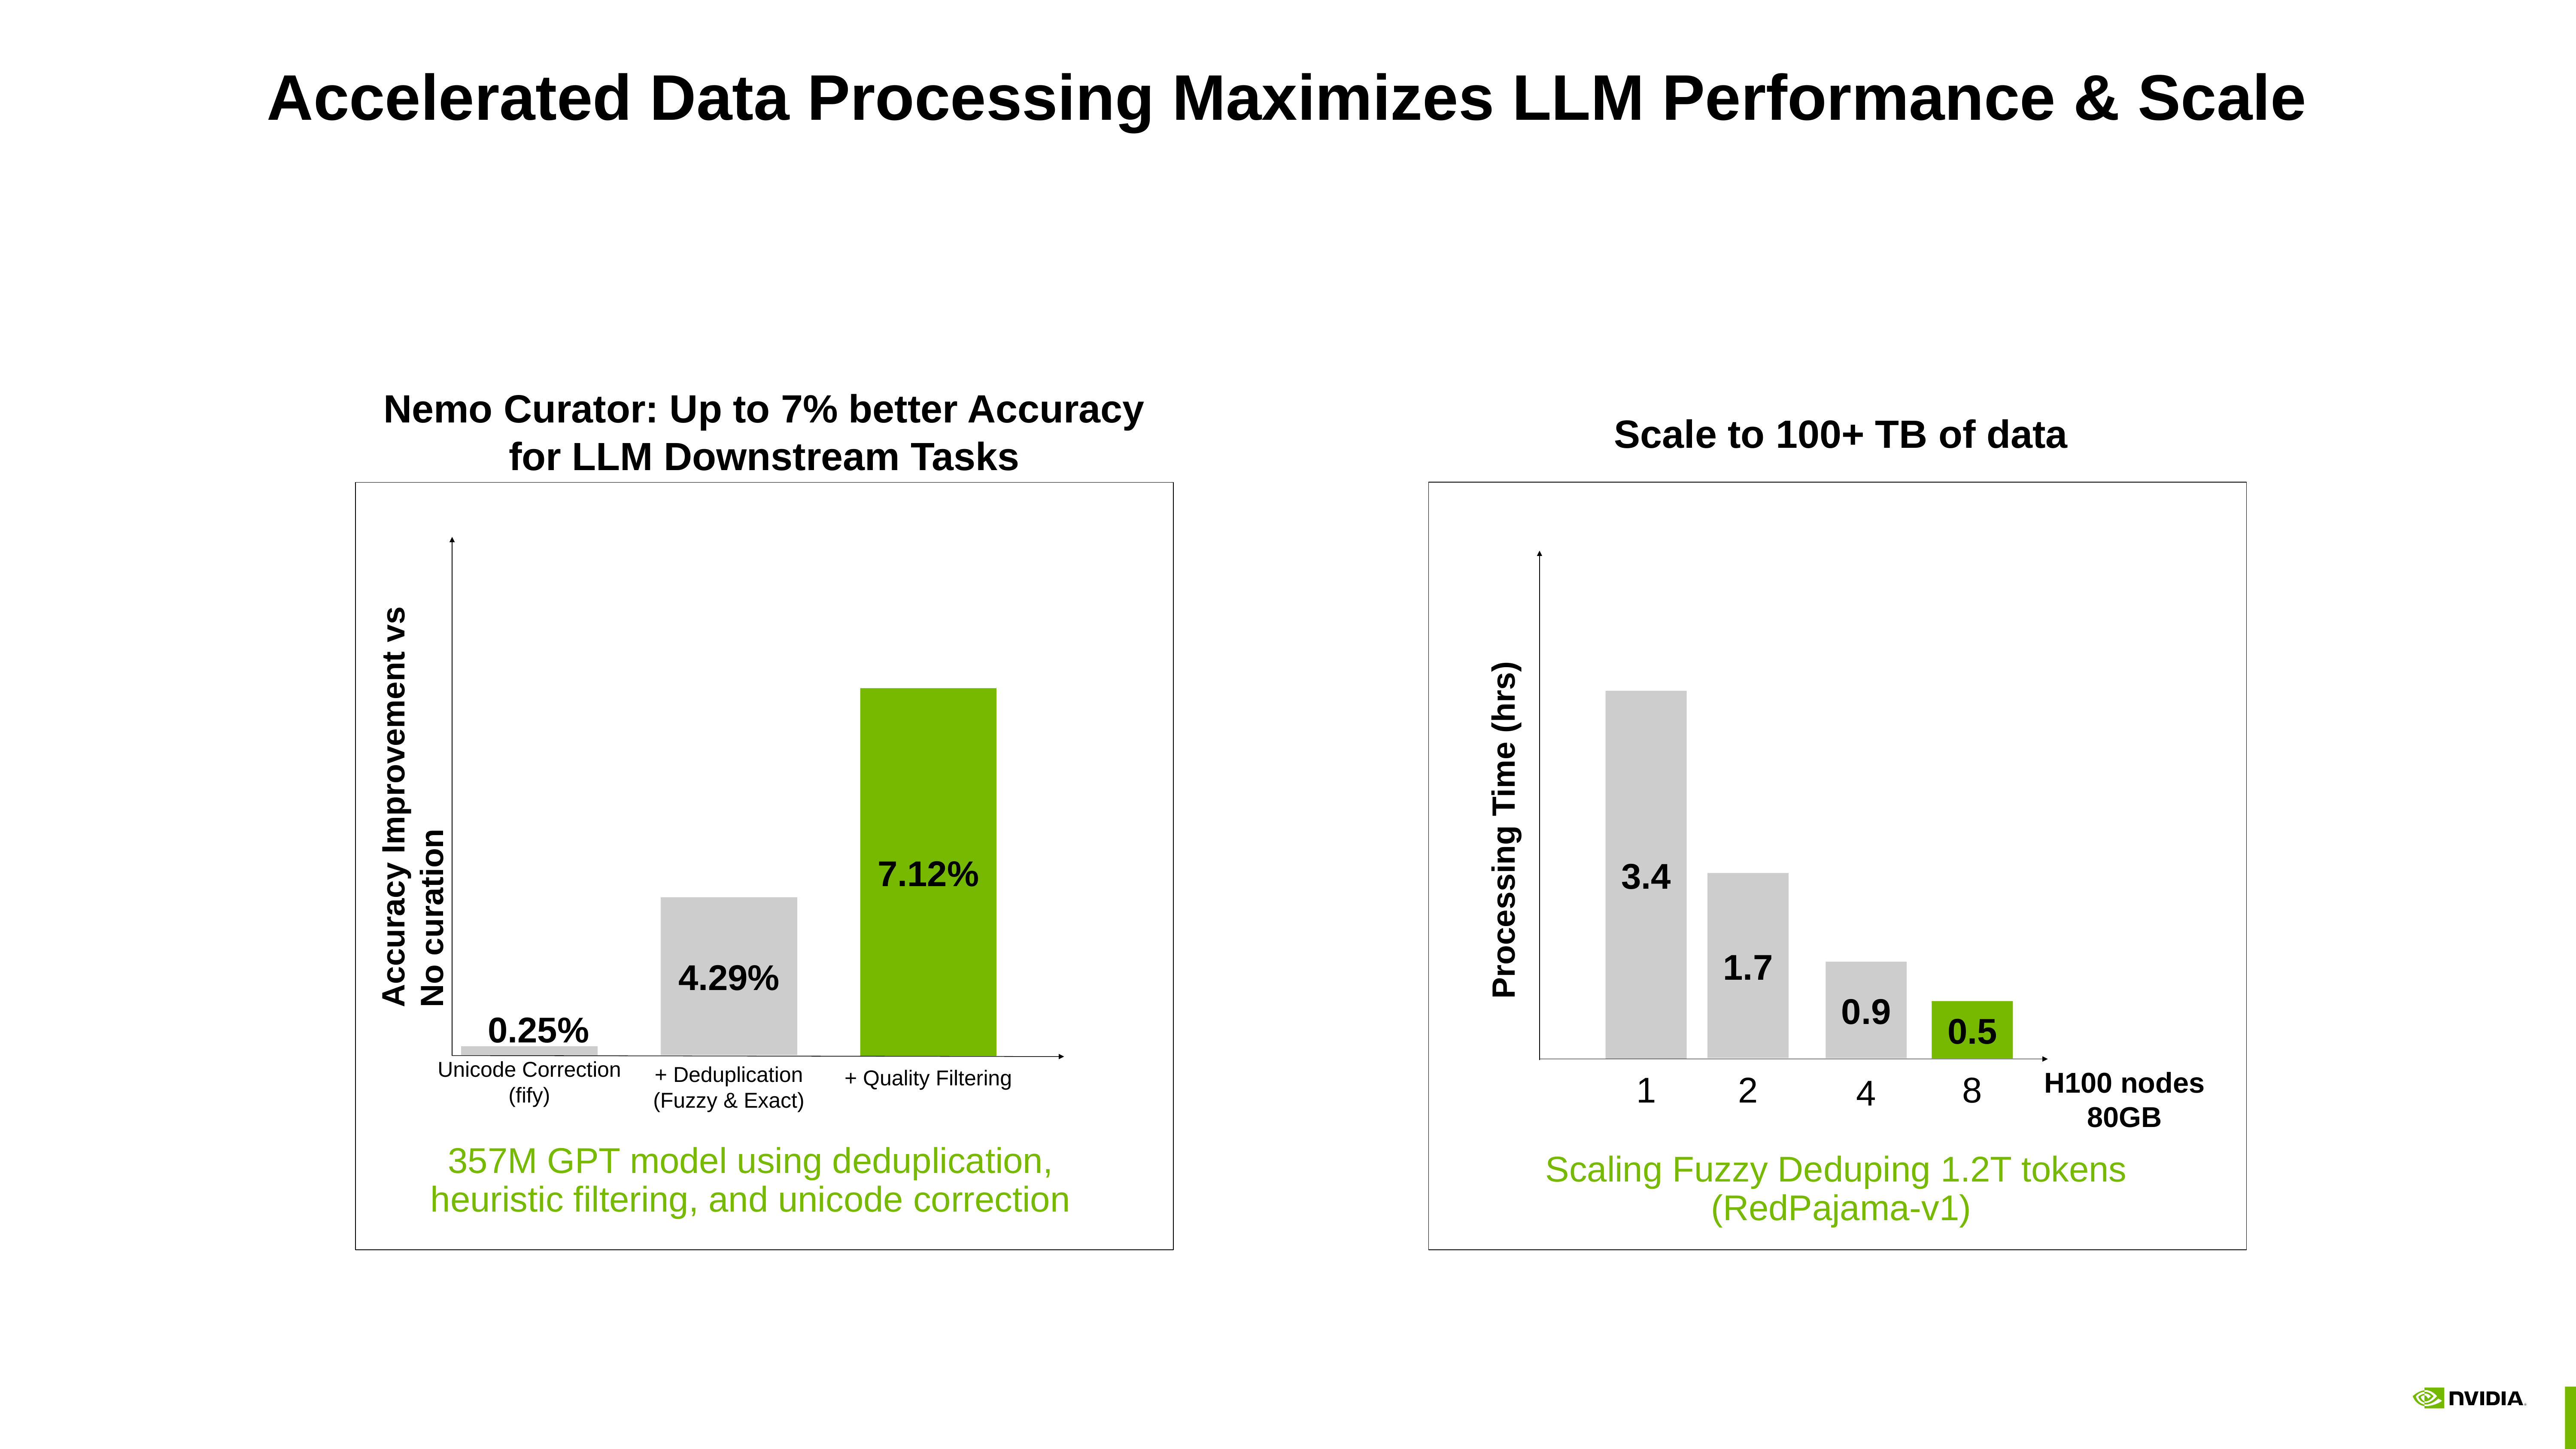

# Accelerated Data Processing Maximizes LLM Performance & Scale

Nemo Curator: Up to 7% better Accuracy for LLM Downstream Tasks
Scale to 100+ TB of data

3.4
Processing Time (hrs)
1.7
0.9
0.5
2
8
1
4
H100 nodes
80GB
Scaling Fuzzy Deduping 1.2T tokens
(RedPajama-v1)

7.12%
Accuracy Improvement vs No curation
4.29%
0.25%

+ Deduplication (Fuzzy & Exact)
+ Quality Filtering
Unicode Correction (fify)
357M GPT model using deduplication, heuristic filtering, and unicode correction